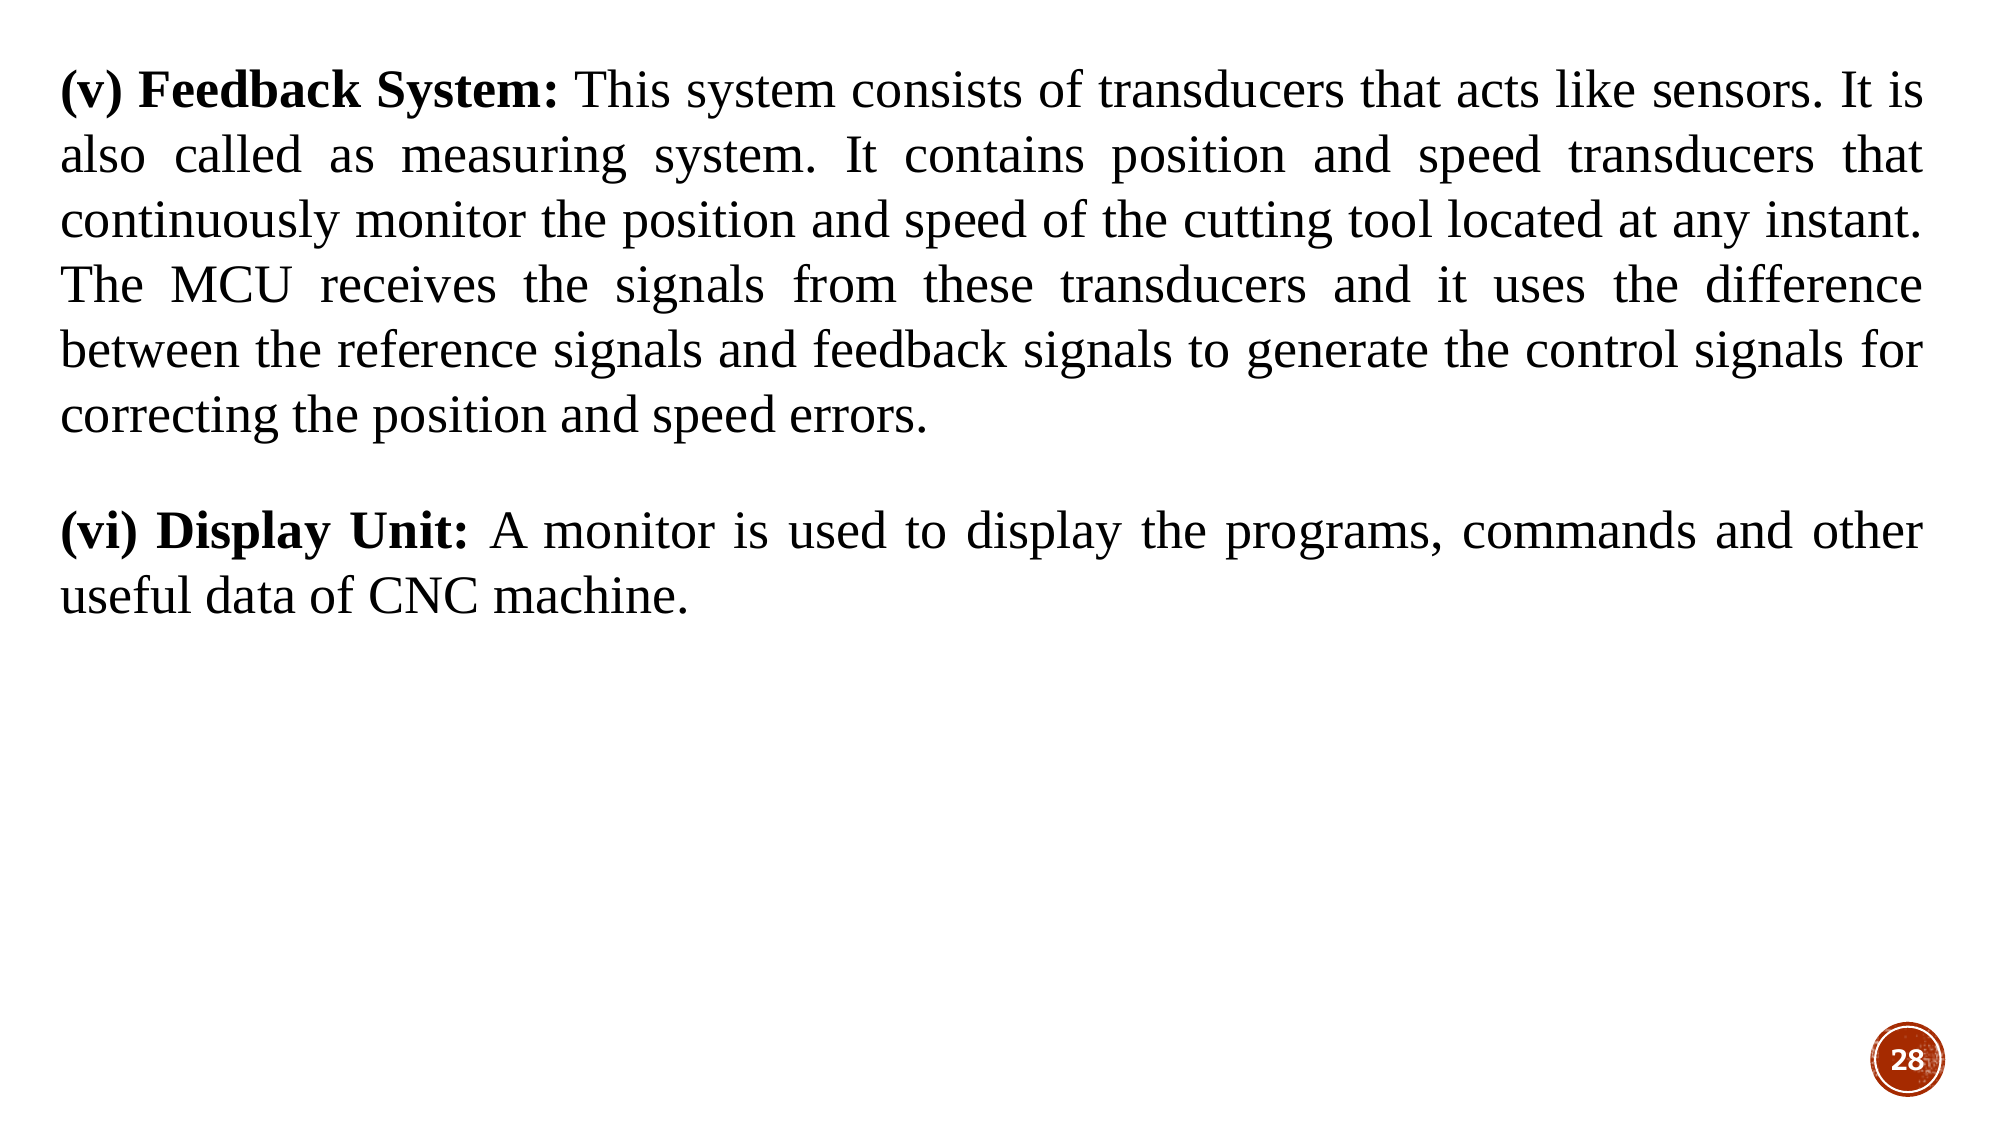

(v) Feedback System: This system consists of transducers that acts like sensors. It is also called as measuring system. It contains position and speed transducers that continuously monitor the position and speed of the cutting tool located at any instant. The MCU receives the signals from these transducers and it uses the difference between the reference signals and feedback signals to generate the control signals for correcting the position and speed errors.
(vi) Display Unit: A monitor is used to display the programs, commands and other useful data of CNC machine.
28